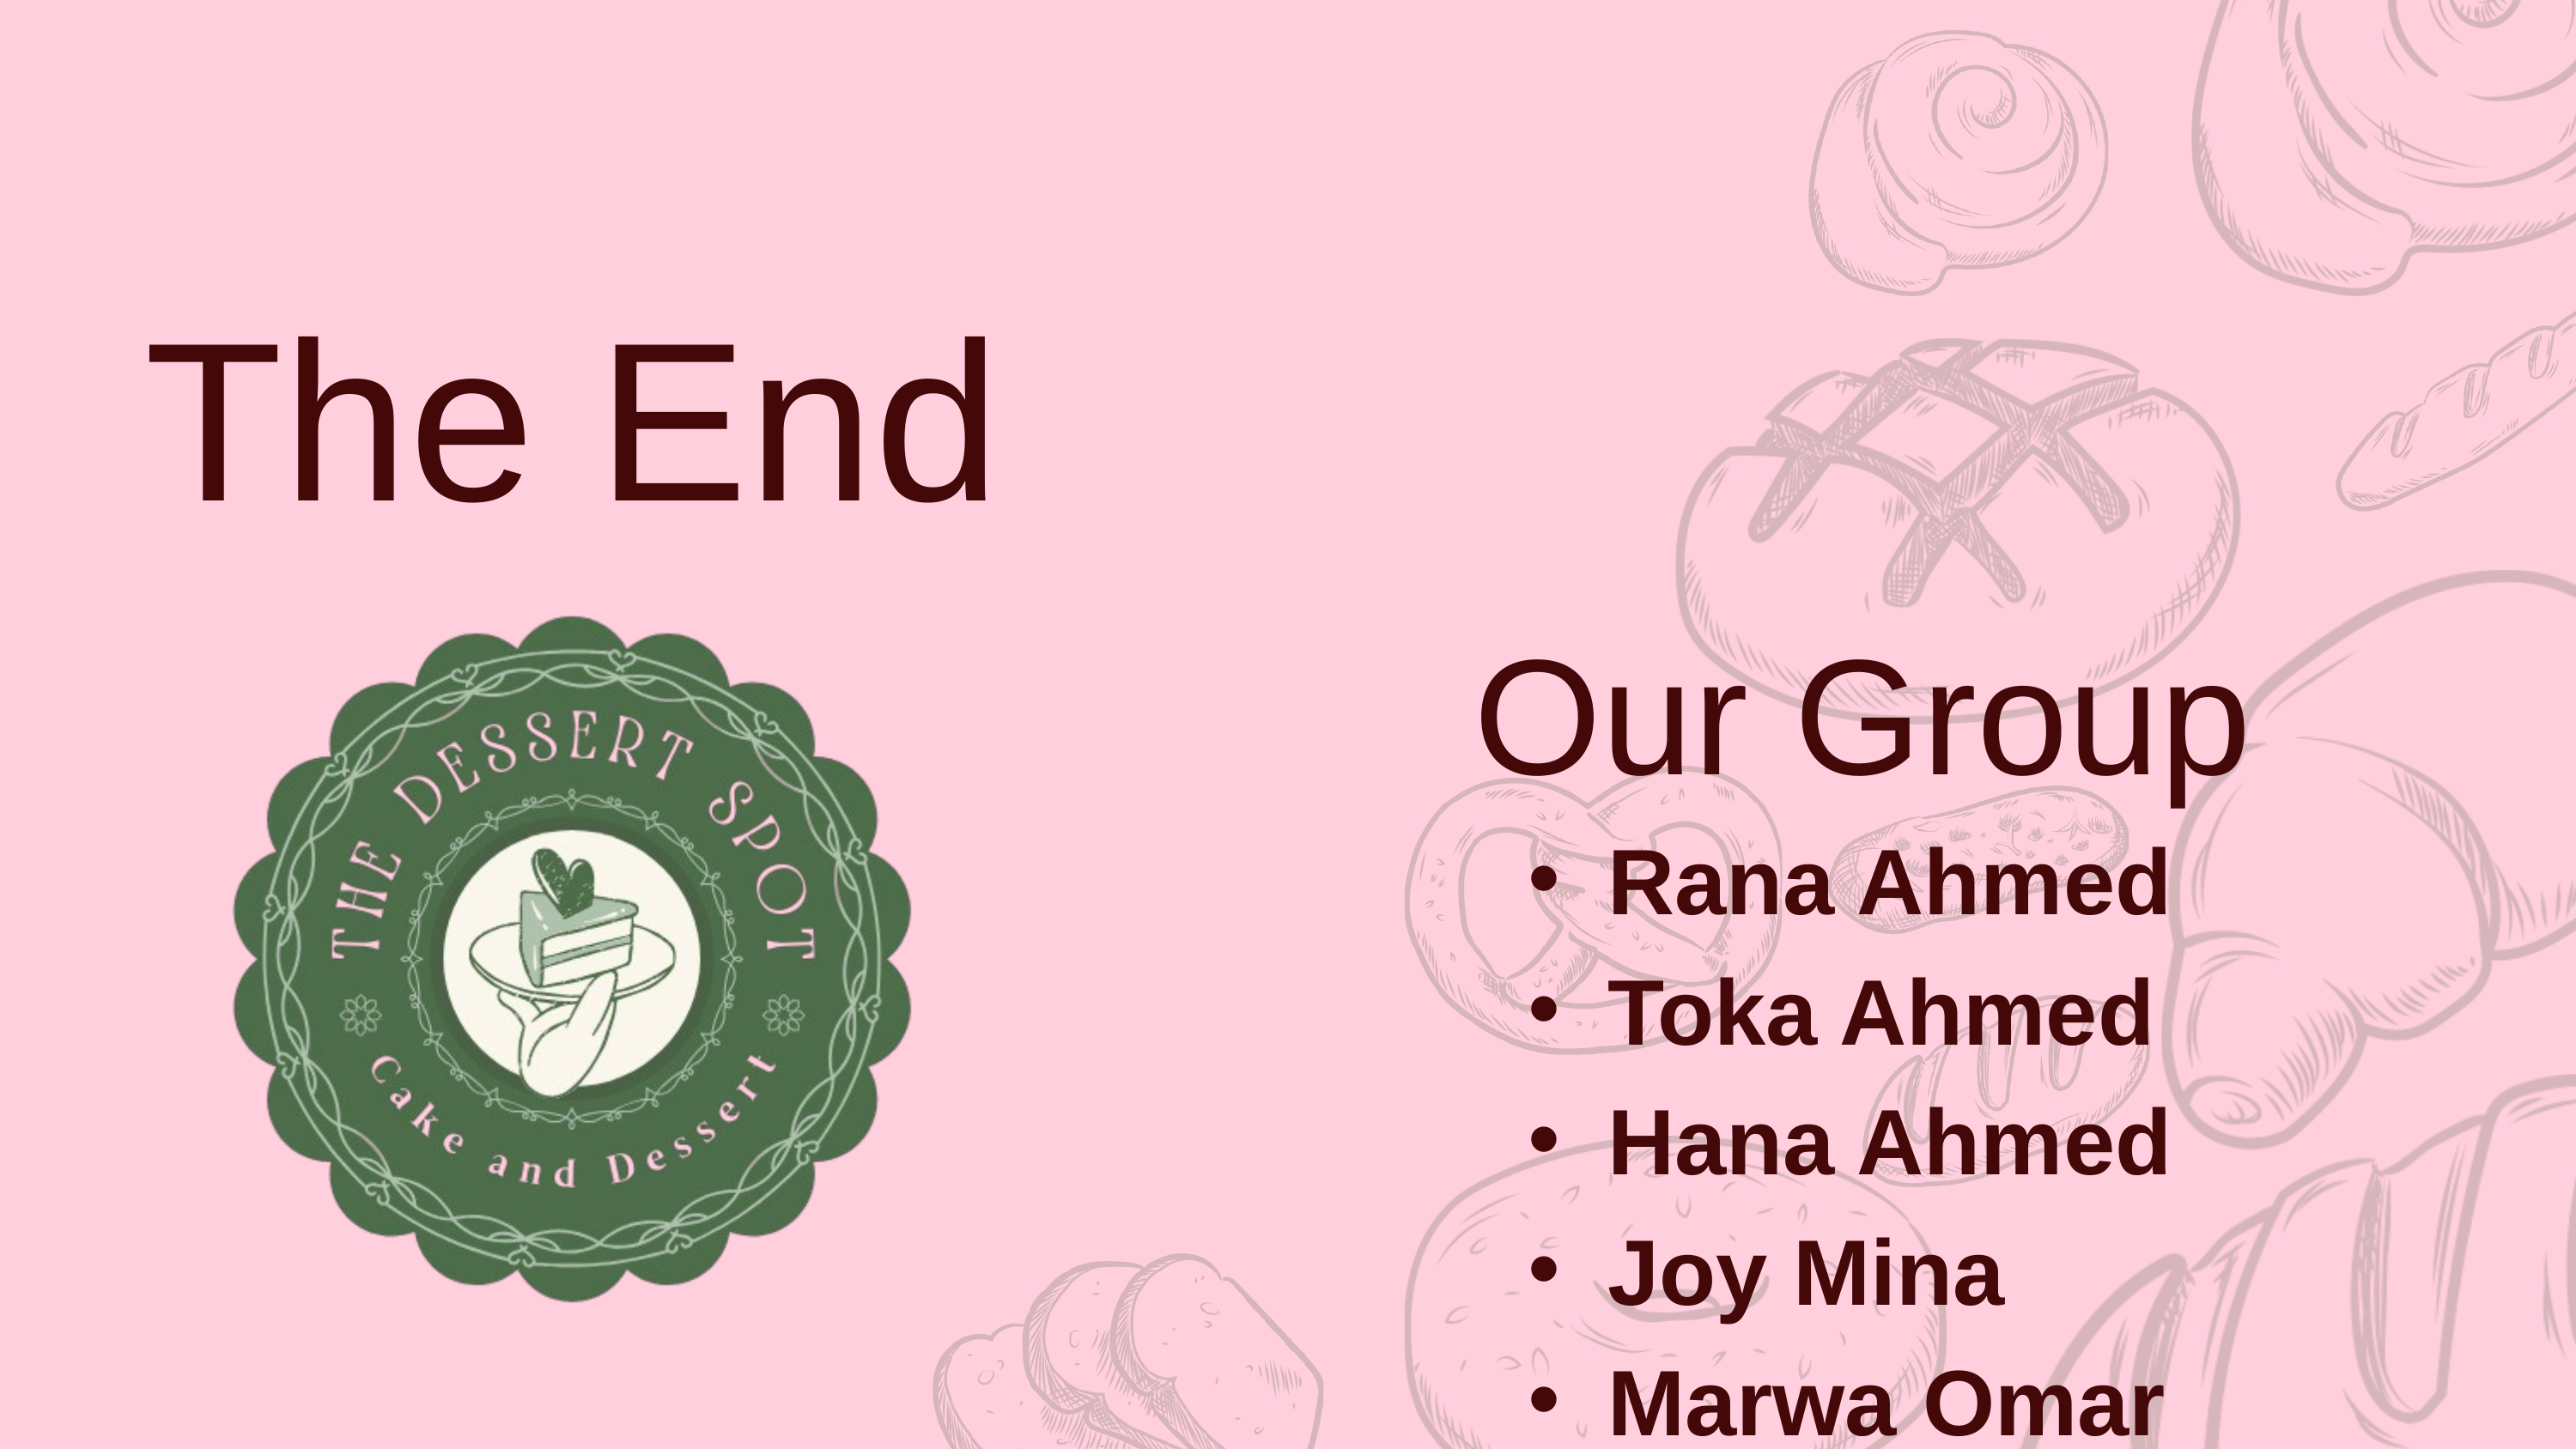

The End

Our Group

Rana Ahmed
Toka Ahmed
Hana Ahmed
Joy Mina
Marwa Omar